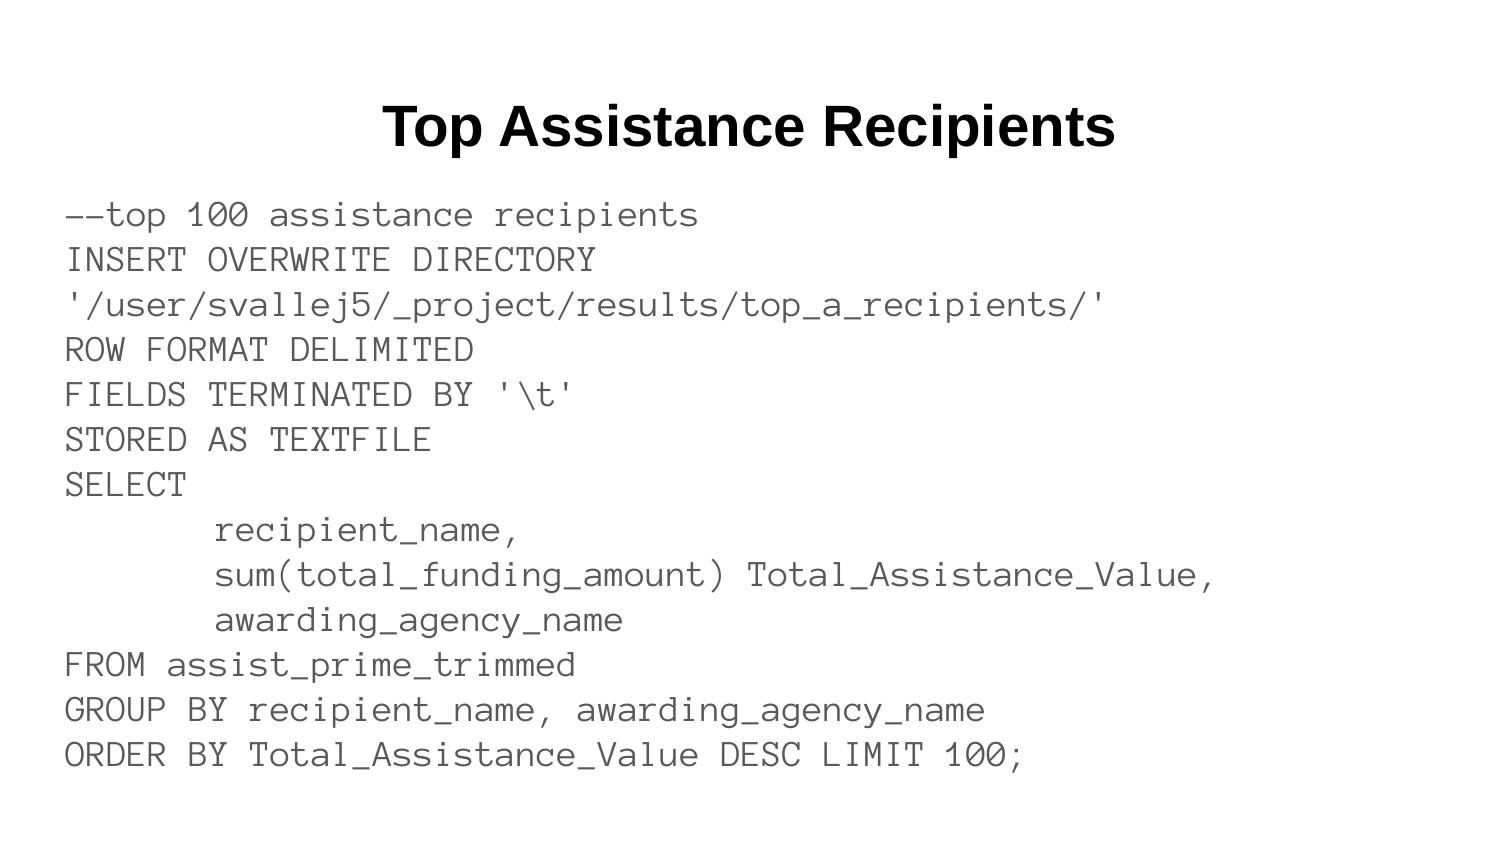

# Top Assistance Recipients
--top 100 assistance recipients
INSERT OVERWRITE DIRECTORY '/user/svallej5/_project/results/top_a_recipients/'
ROW FORMAT DELIMITED
FIELDS TERMINATED BY '\t'
STORED AS TEXTFILE
SELECT
	recipient_name,
	sum(total_funding_amount) Total_Assistance_Value,
	awarding_agency_name
FROM assist_prime_trimmed
GROUP BY recipient_name, awarding_agency_name
ORDER BY Total_Assistance_Value DESC LIMIT 100;